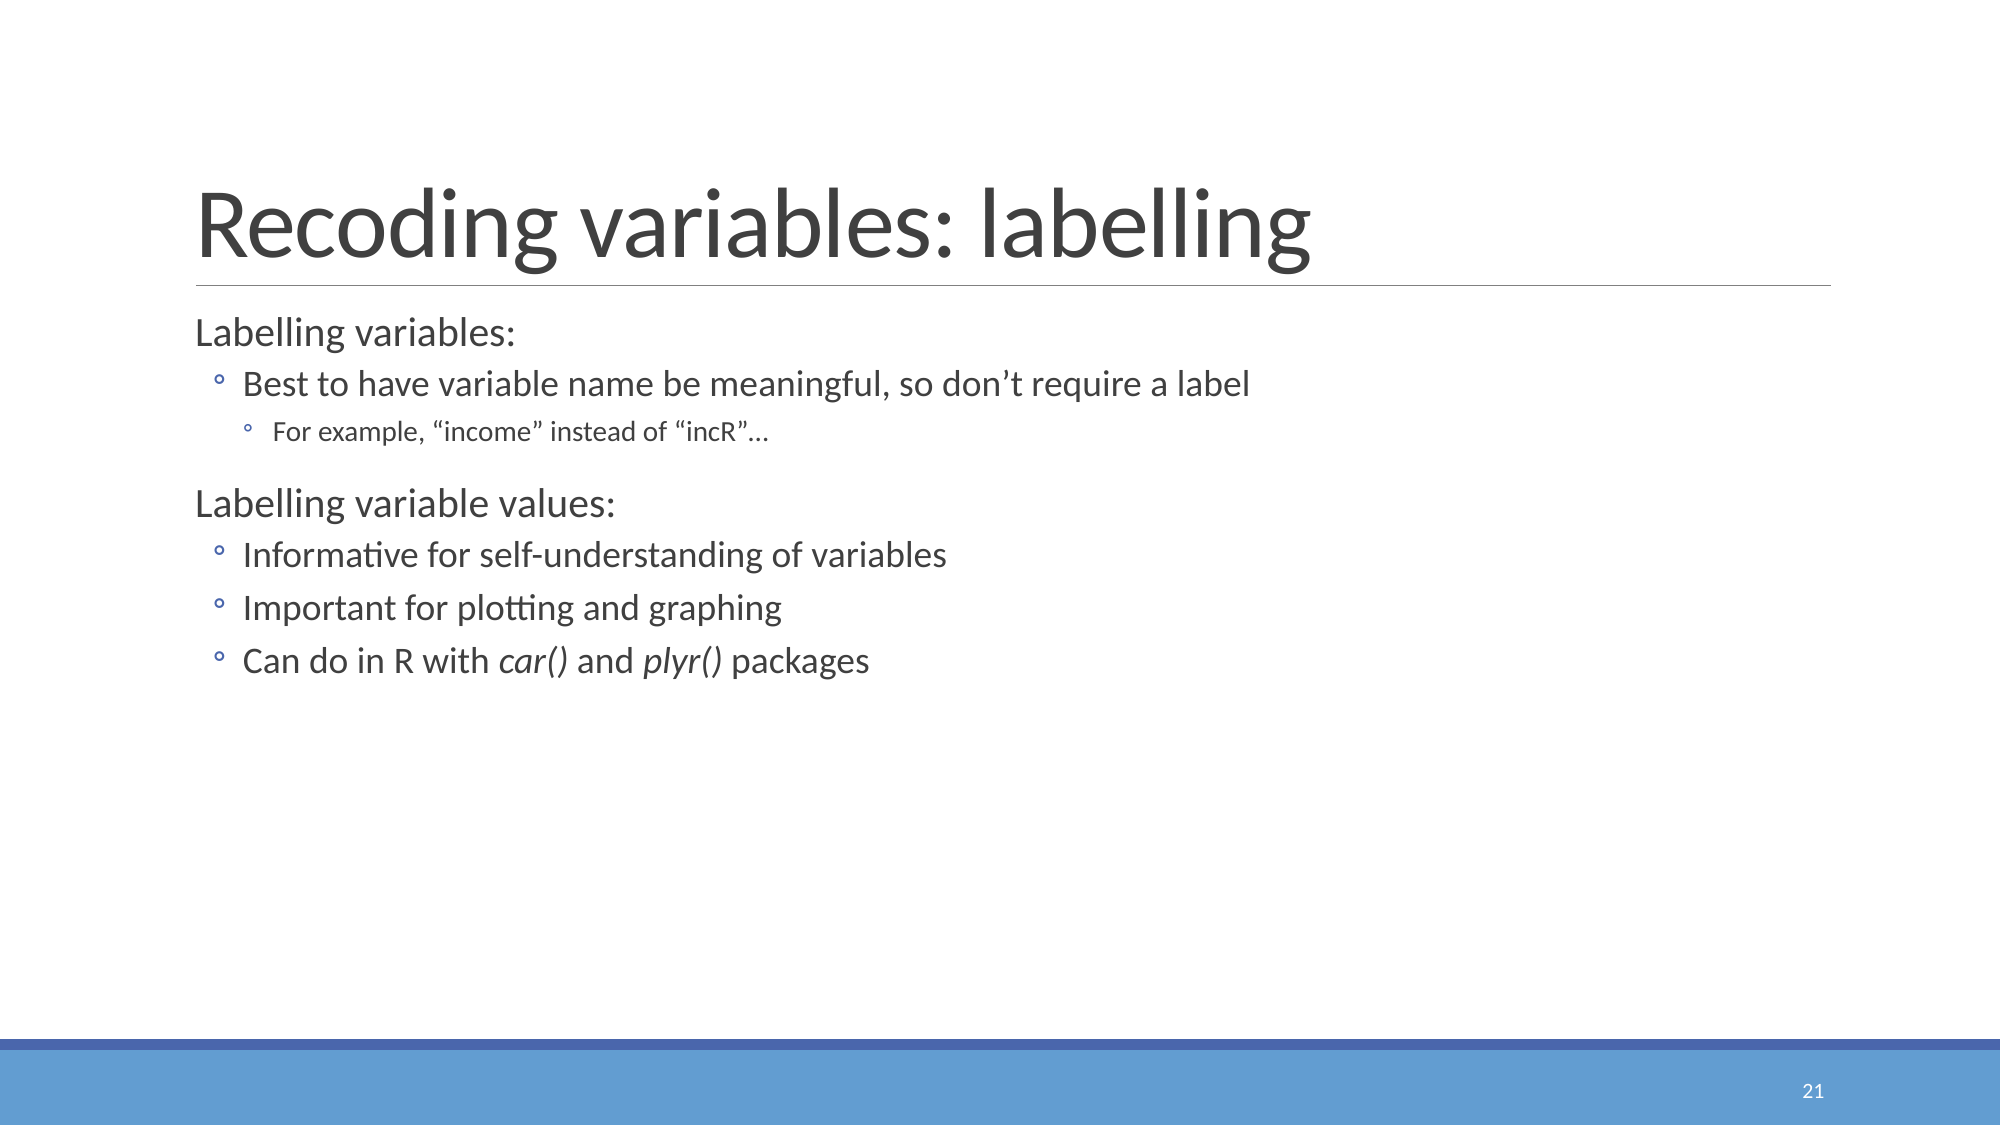

# Recoding variables: labelling
Labelling variables:
Best to have variable name be meaningful, so don’t require a label
For example, “income” instead of “incR”…
Labelling variable values:
Informative for self-understanding of variables
Important for plotting and graphing
Can do in R with car() and plyr() packages
21